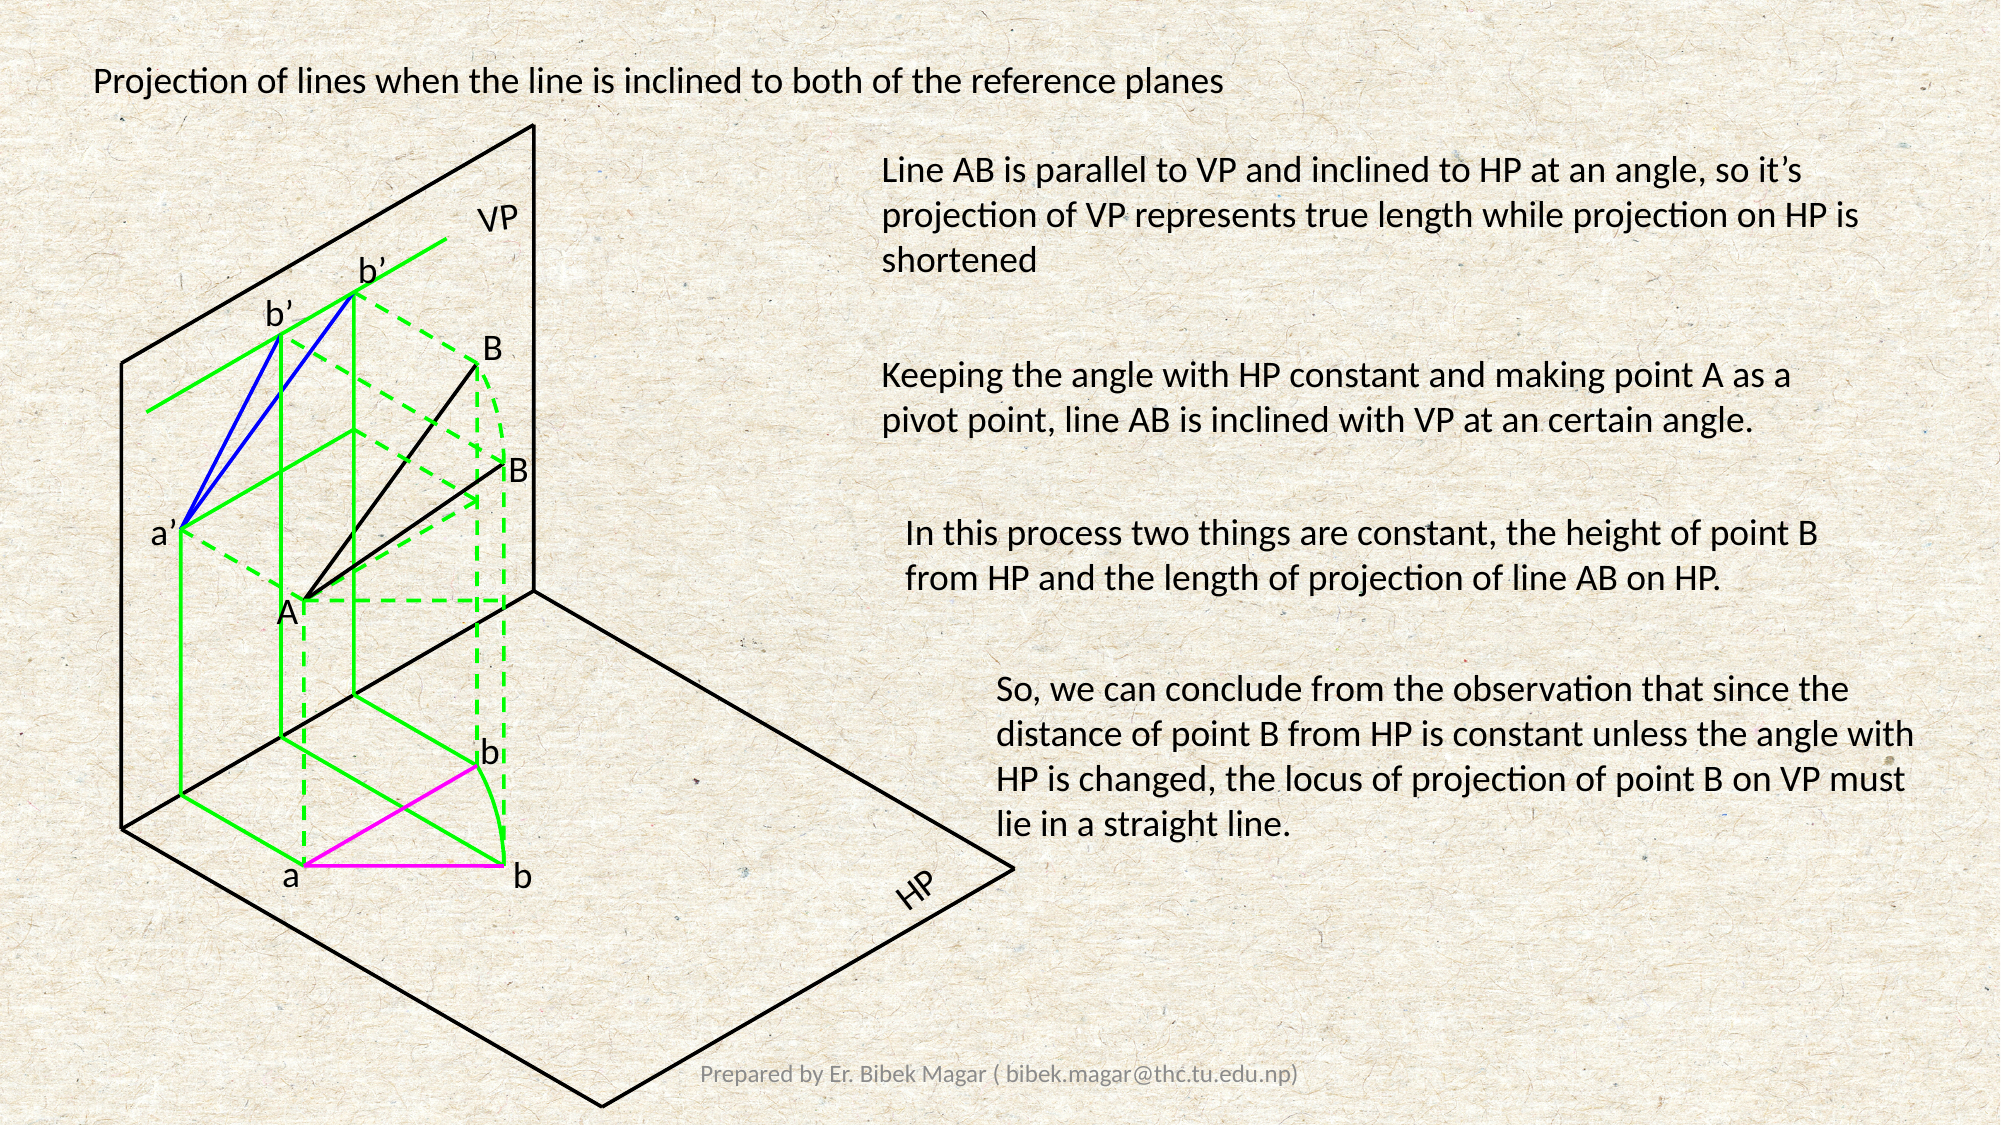

Projection of lines when the line is inclined to both of the reference planes

Line AB is parallel to VP and inclined to HP at an angle, so it’s projection of VP represents true length while projection on HP is shortened
VP

b’
b’

B

Keeping the angle with HP constant and making point A as a pivot point, line AB is inclined with VP at an certain angle.

B

a’
In this process two things are constant, the height of point B from HP and the length of projection of line AB on HP.

A

So, we can conclude from the observation that since the distance of point B from HP is constant unless the angle with HP is changed, the locus of projection of point B on VP must lie in a straight line.

b

a
b
HP

Prepared by Er. Bibek Magar ( bibek.magar@thc.tu.edu.np)